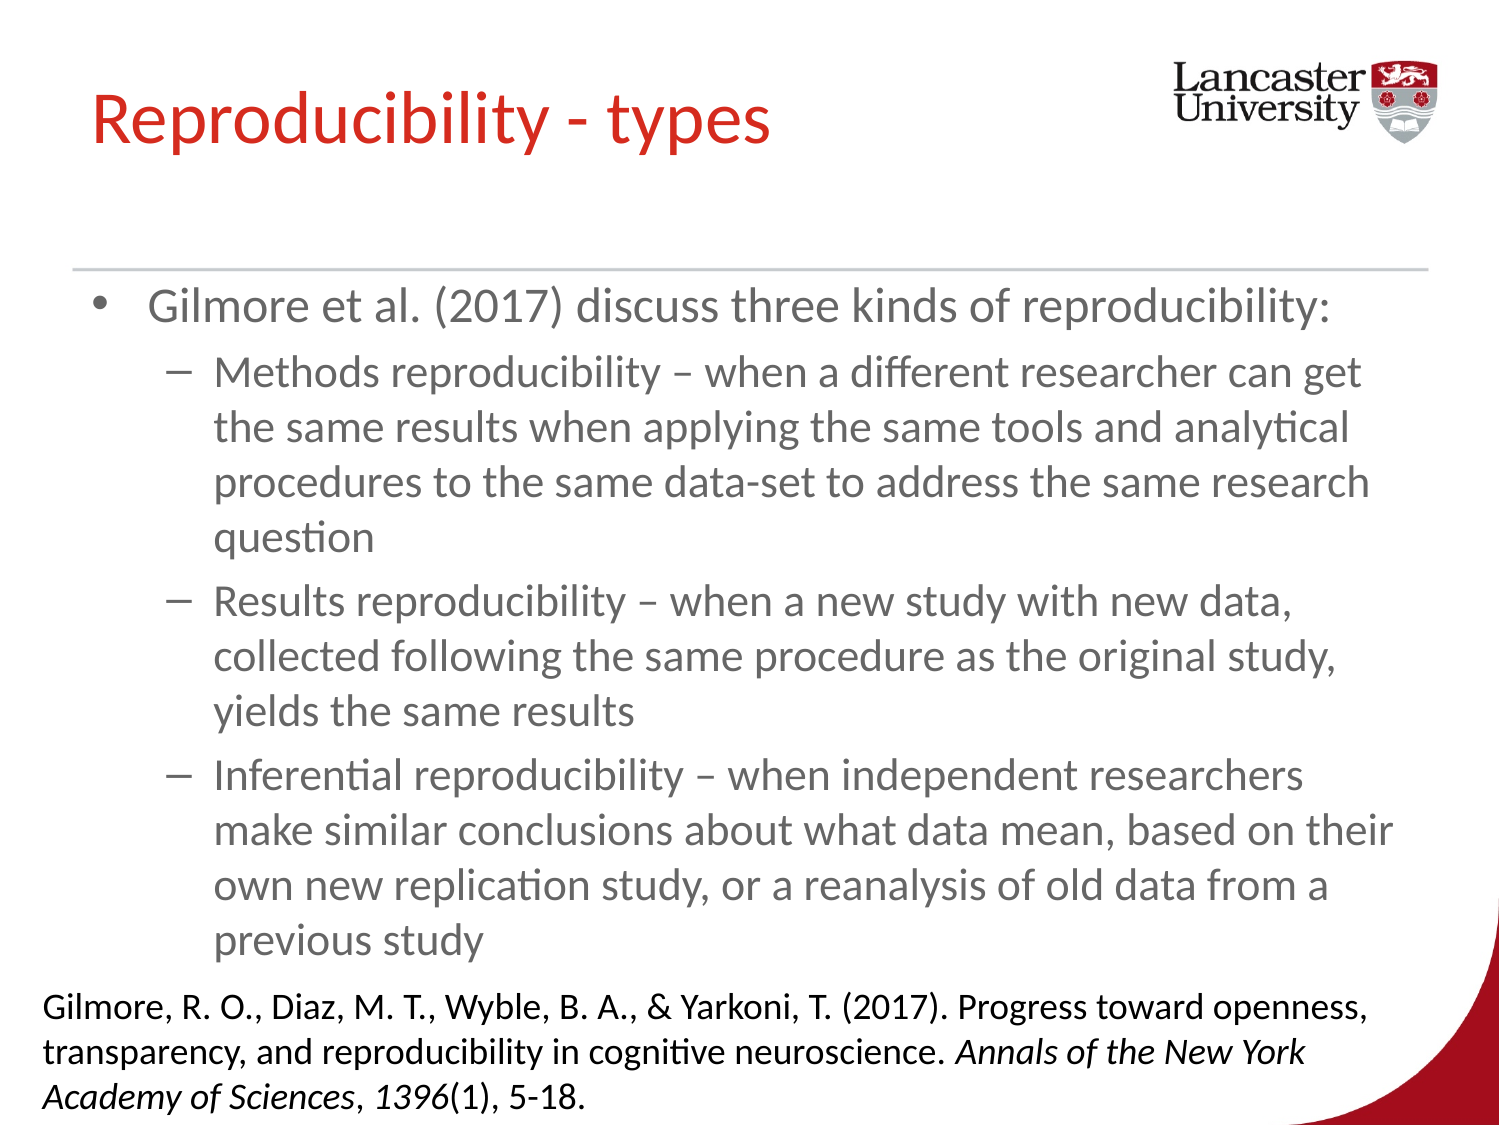

# Reproducibility - types
Gilmore et al. (2017) discuss three kinds of reproducibility:
Methods reproducibility – when a different researcher can get the same results when applying the same tools and analytical procedures to the same data-set to address the same research question
Results reproducibility – when a new study with new data, collected following the same procedure as the original study, yields the same results
Inferential reproducibility – when independent researchers make similar conclusions about what data mean, based on their own new replication study, or a reanalysis of old data from a previous study

Gilmore, R. O., Diaz, M. T., Wyble, B. A., & Yarkoni, T. (2017). Progress toward openness, transparency, and reproducibility in cognitive neuroscience. Annals of the New York Academy of Sciences, 1396(1), 5-18.